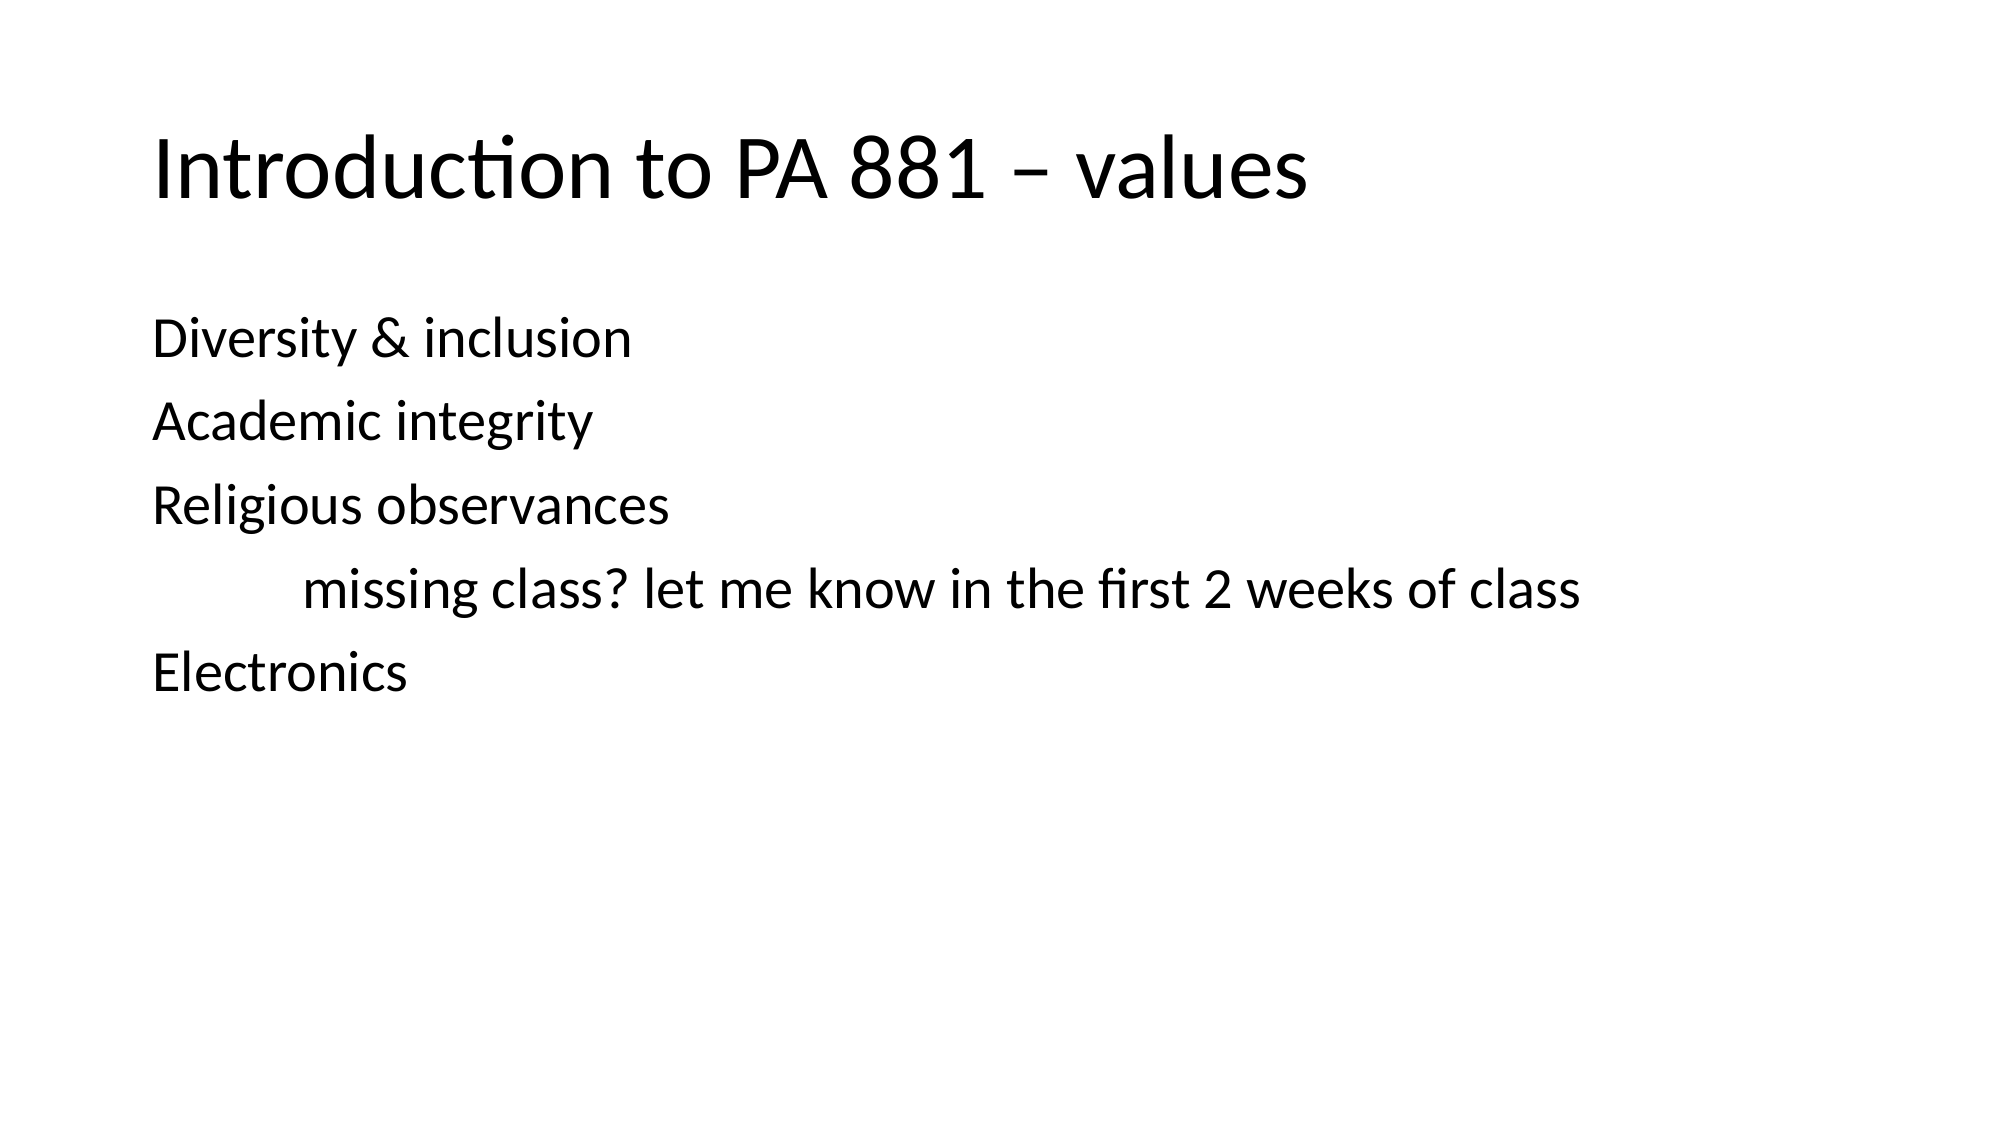

# Introduction to PA 881 – values
Diversity & inclusion
Academic integrity
Religious observances
	missing class? let me know in the first 2 weeks of class
Electronics